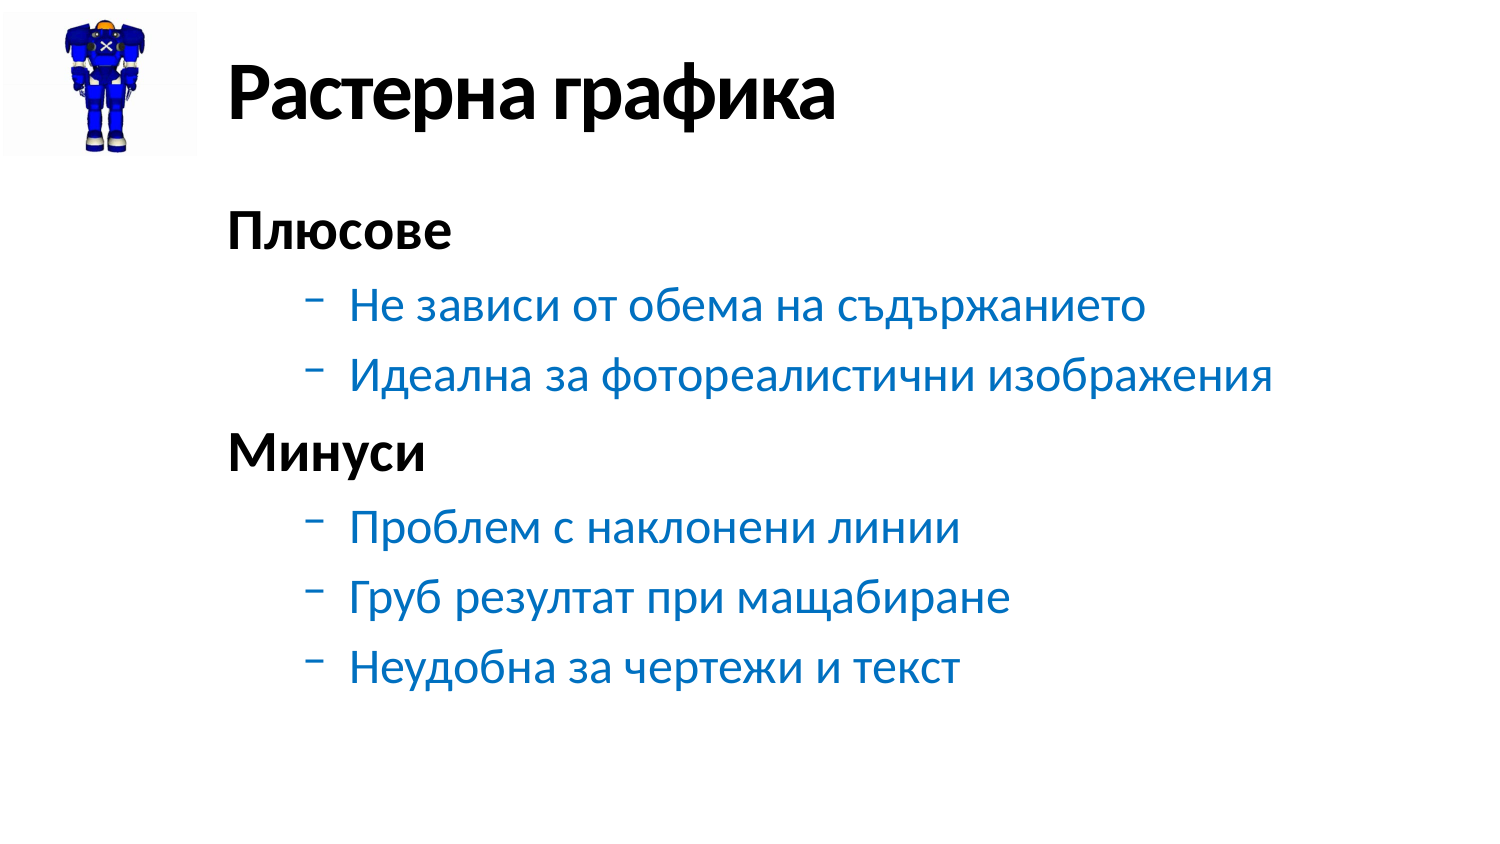

# Растерна графика
Плюсове
Не зависи от обема на съдържанието
Идеална за фотореалистични изображения
Минуси
Проблем с наклонени линии
Груб резултат при мащабиране
Неудобна за чертежи и текст